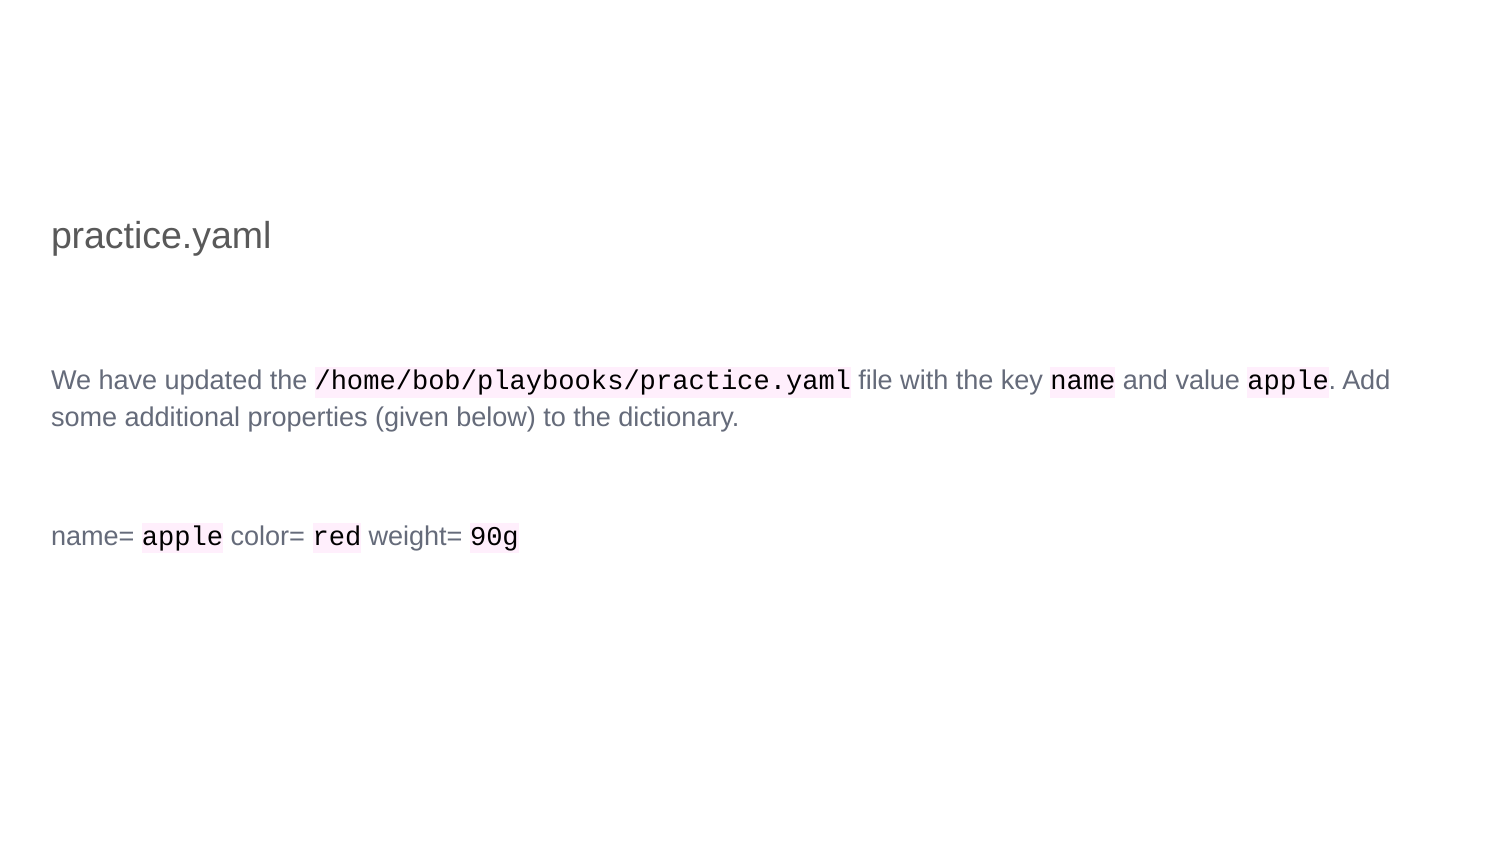

#
practice.yaml

We have updated the /home/bob/playbooks/practice.yaml file with the key name and value apple. Add some additional properties (given below) to the dictionary.

name= apple color= red weight= 90g